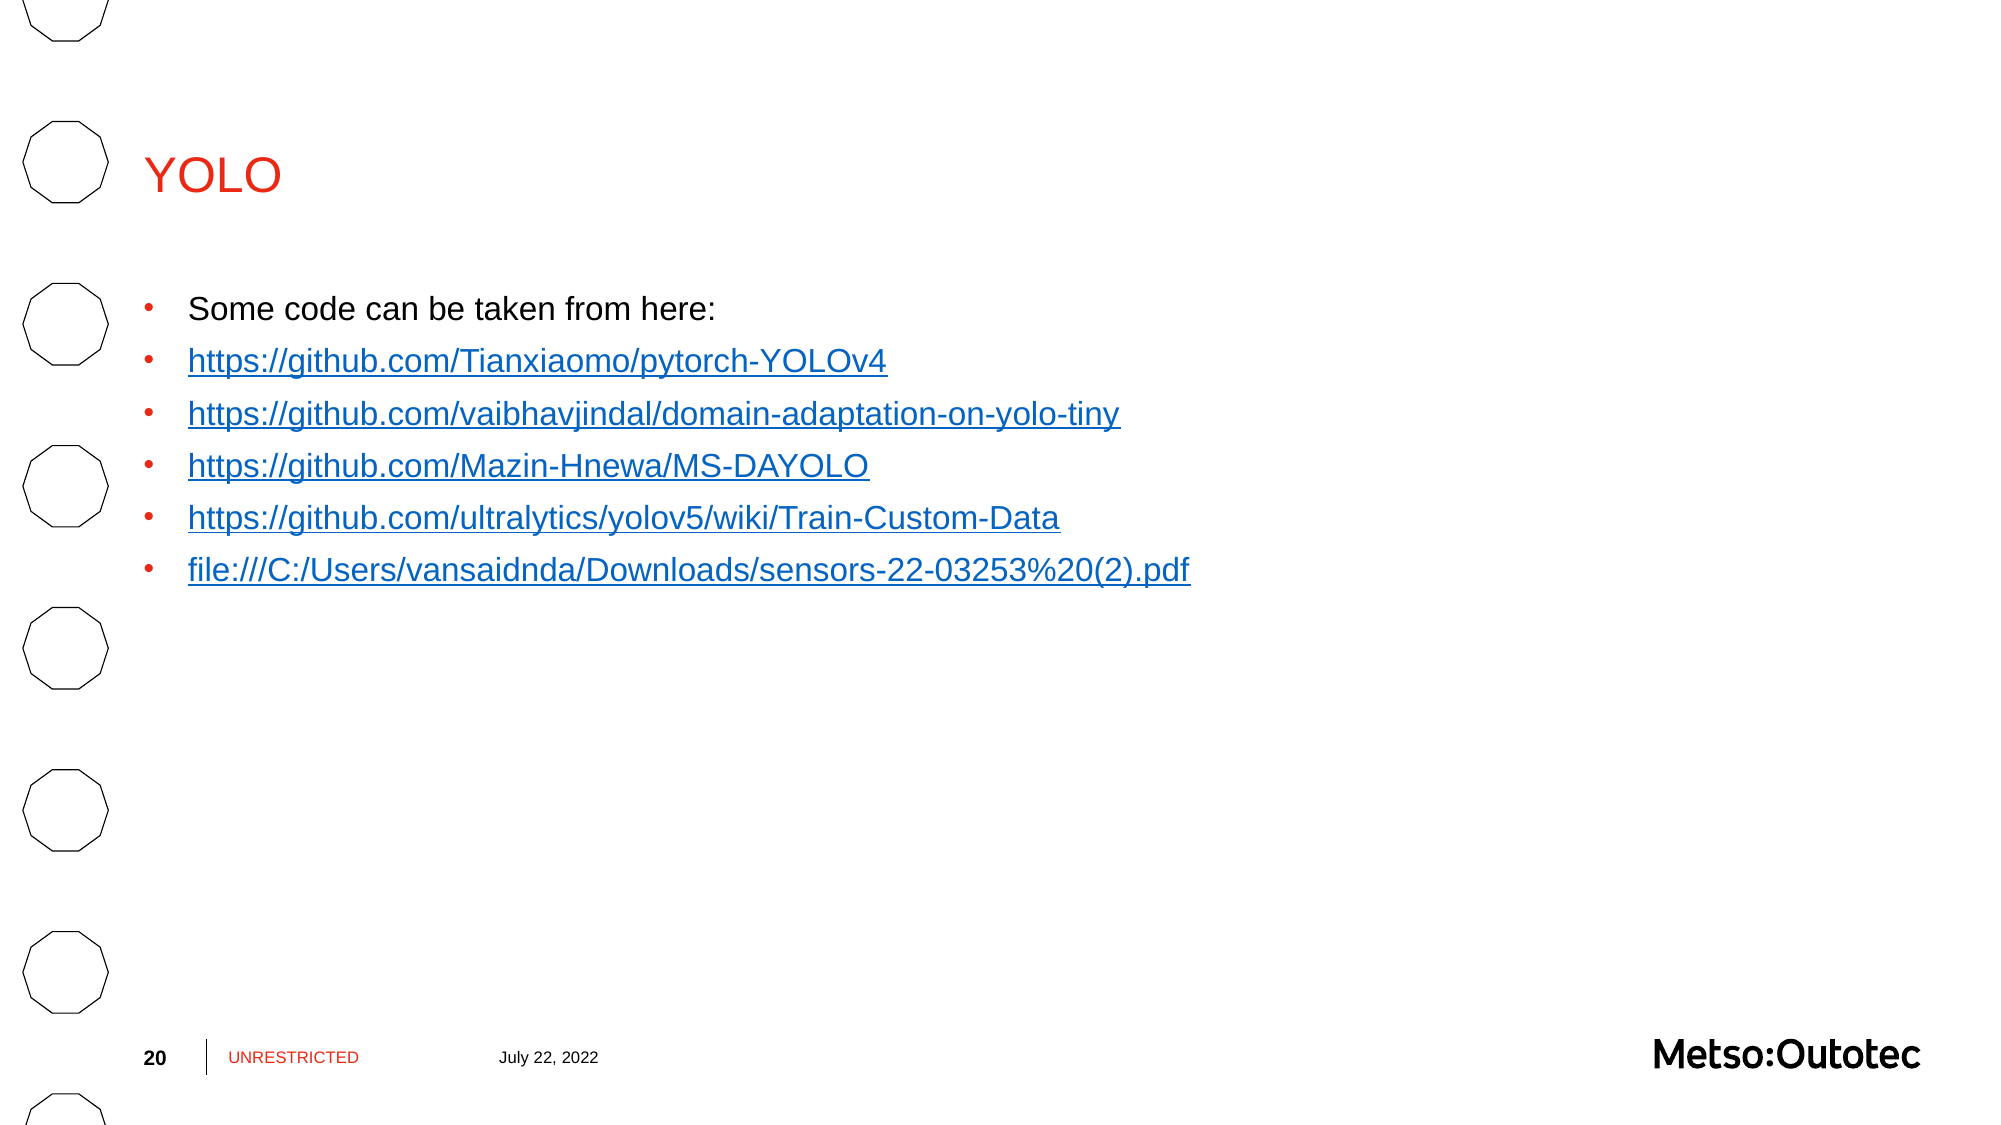

#
YOLO
Some code can be taken from here:
https://github.com/Tianxiaomo/pytorch-YOLOv4
https://github.com/vaibhavjindal/domain-adaptation-on-yolo-tiny
https://github.com/Mazin-Hnewa/MS-DAYOLO
https://github.com/ultralytics/yolov5/wiki/Train-Custom-Data
file:///C:/Users/vansaidnda/Downloads/sensors-22-03253%20(2).pdf

20
UNRESTRICTED
July 22, 2022